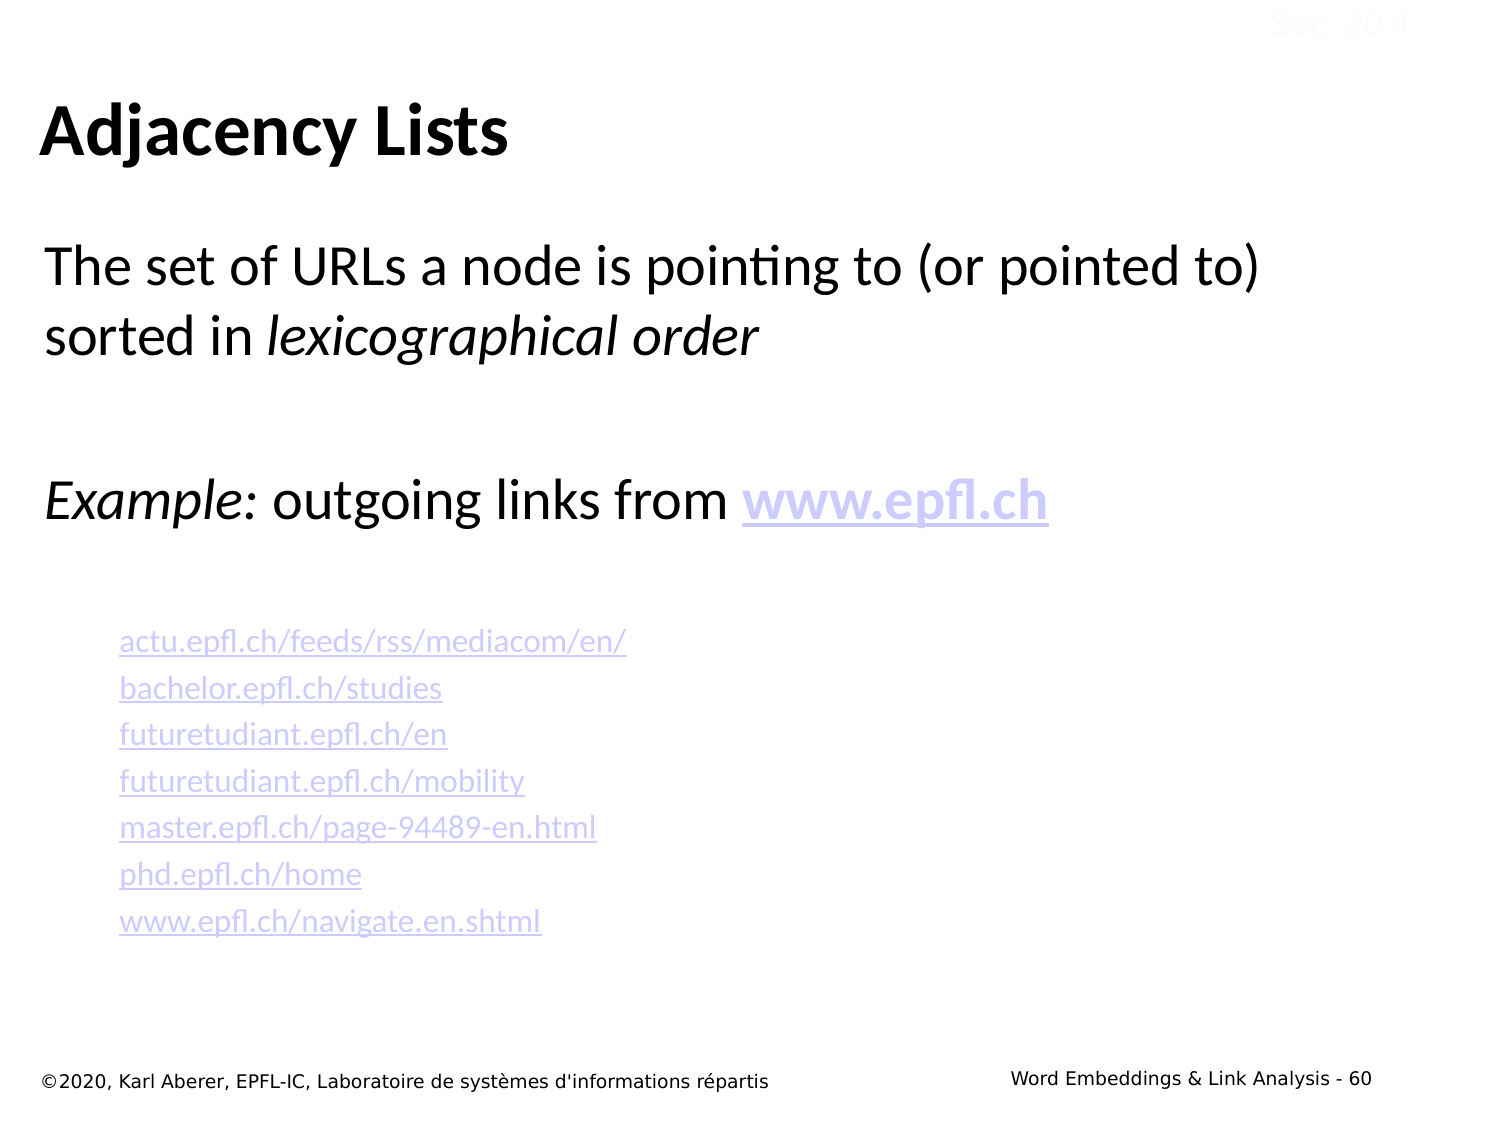

Sec. 20.4
# Adjacency Lists
The set of URLs a node is pointing to (or pointed to) sorted in lexicographical order

Example: outgoing links from www.epfl.ch

actu.epfl.ch/feeds/rss/mediacom/en/
bachelor.epfl.ch/studies
futuretudiant.epfl.ch/en
futuretudiant.epfl.ch/mobility
master.epfl.ch/page-94489-en.html
phd.epfl.ch/home
www.epfl.ch/navigate.en.shtml

©2020, Karl Aberer, EPFL-IC, Laboratoire de systèmes d'informations répartis